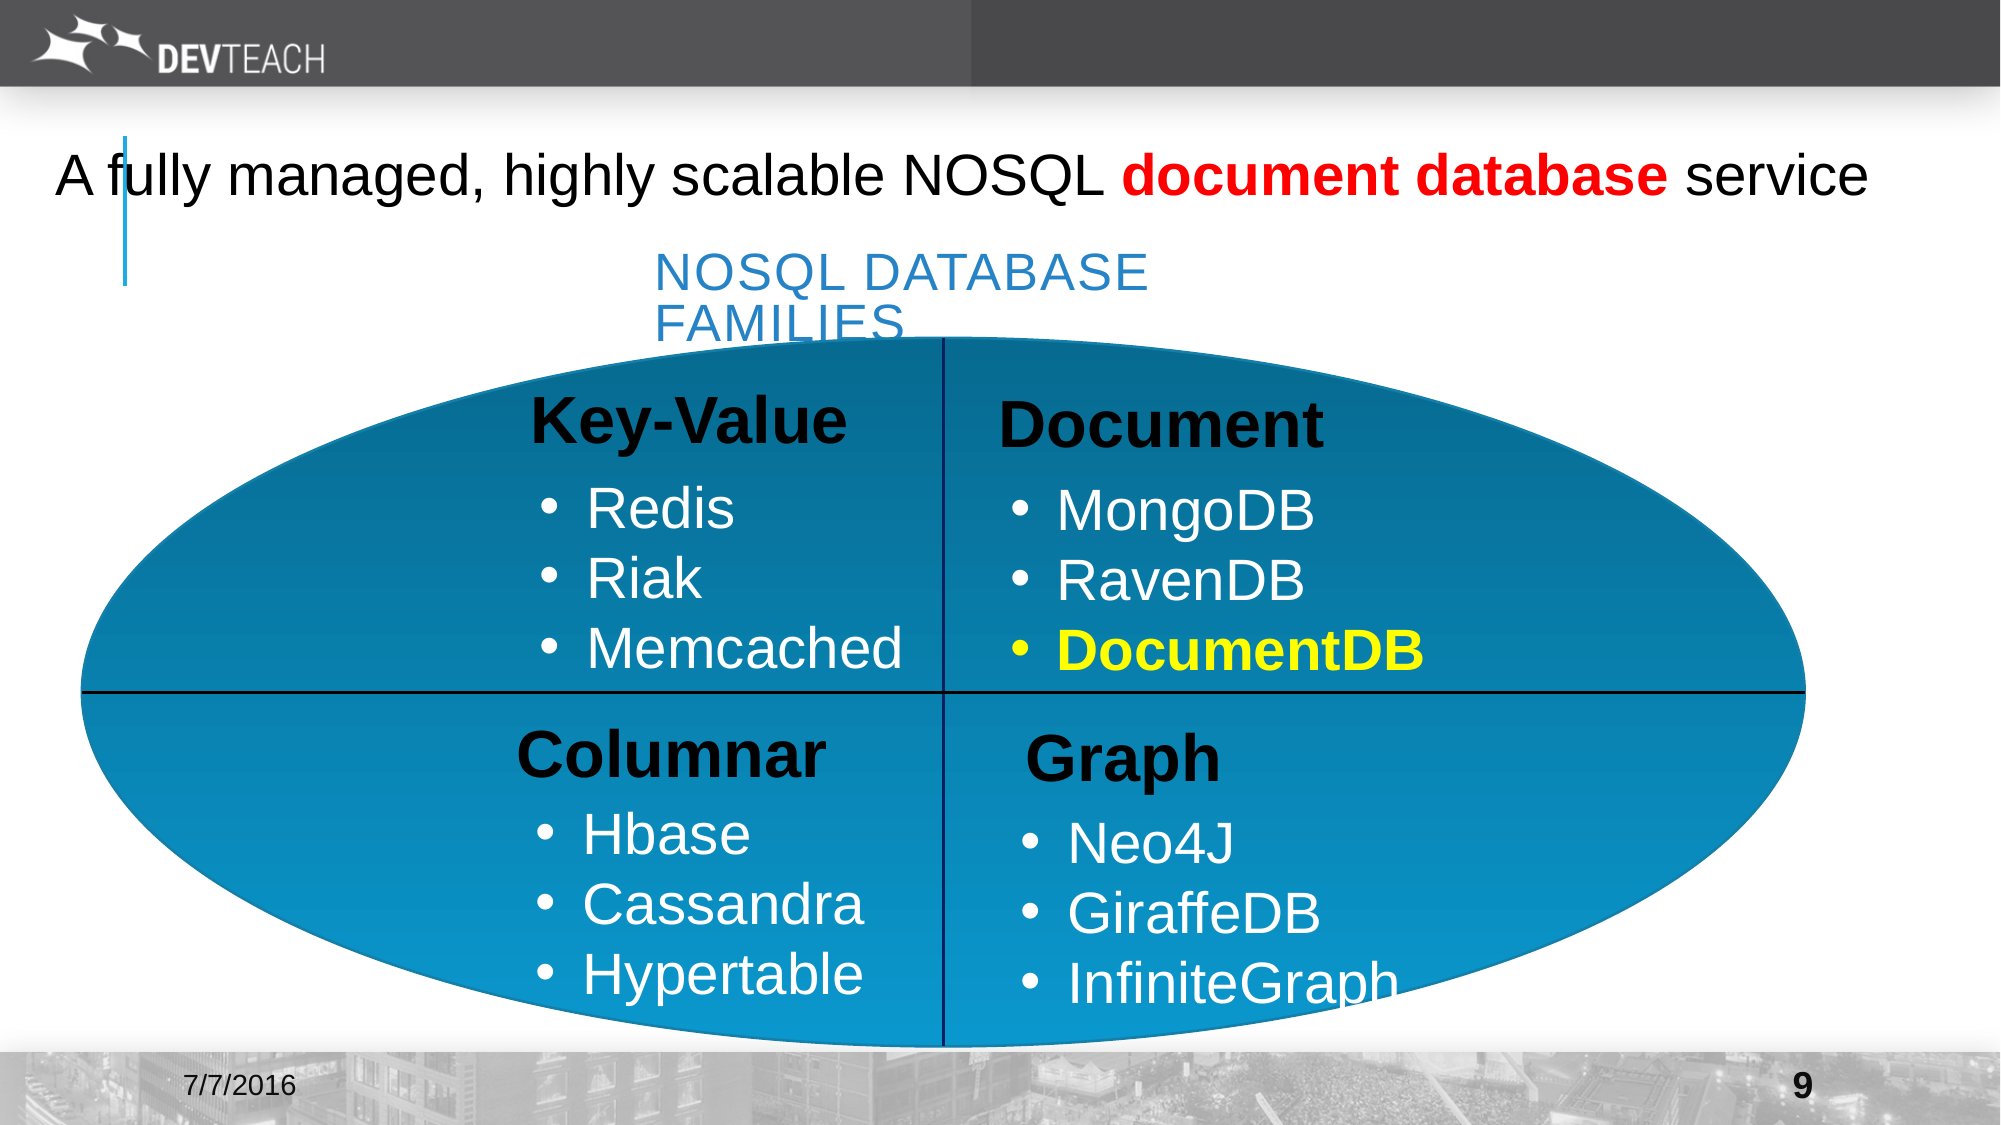

A fully managed, highly scalable NOSQL document database service
# NoSQL DATABASE FAMILIES

Key-Value
Document
Redis
Riak
Memcached
MongoDB
RavenDB
DocumentDB
Columnar
Graph
Hbase
Cassandra
Hypertable
Neo4J
GiraffeDB
InfiniteGraph
7/7/2016
9